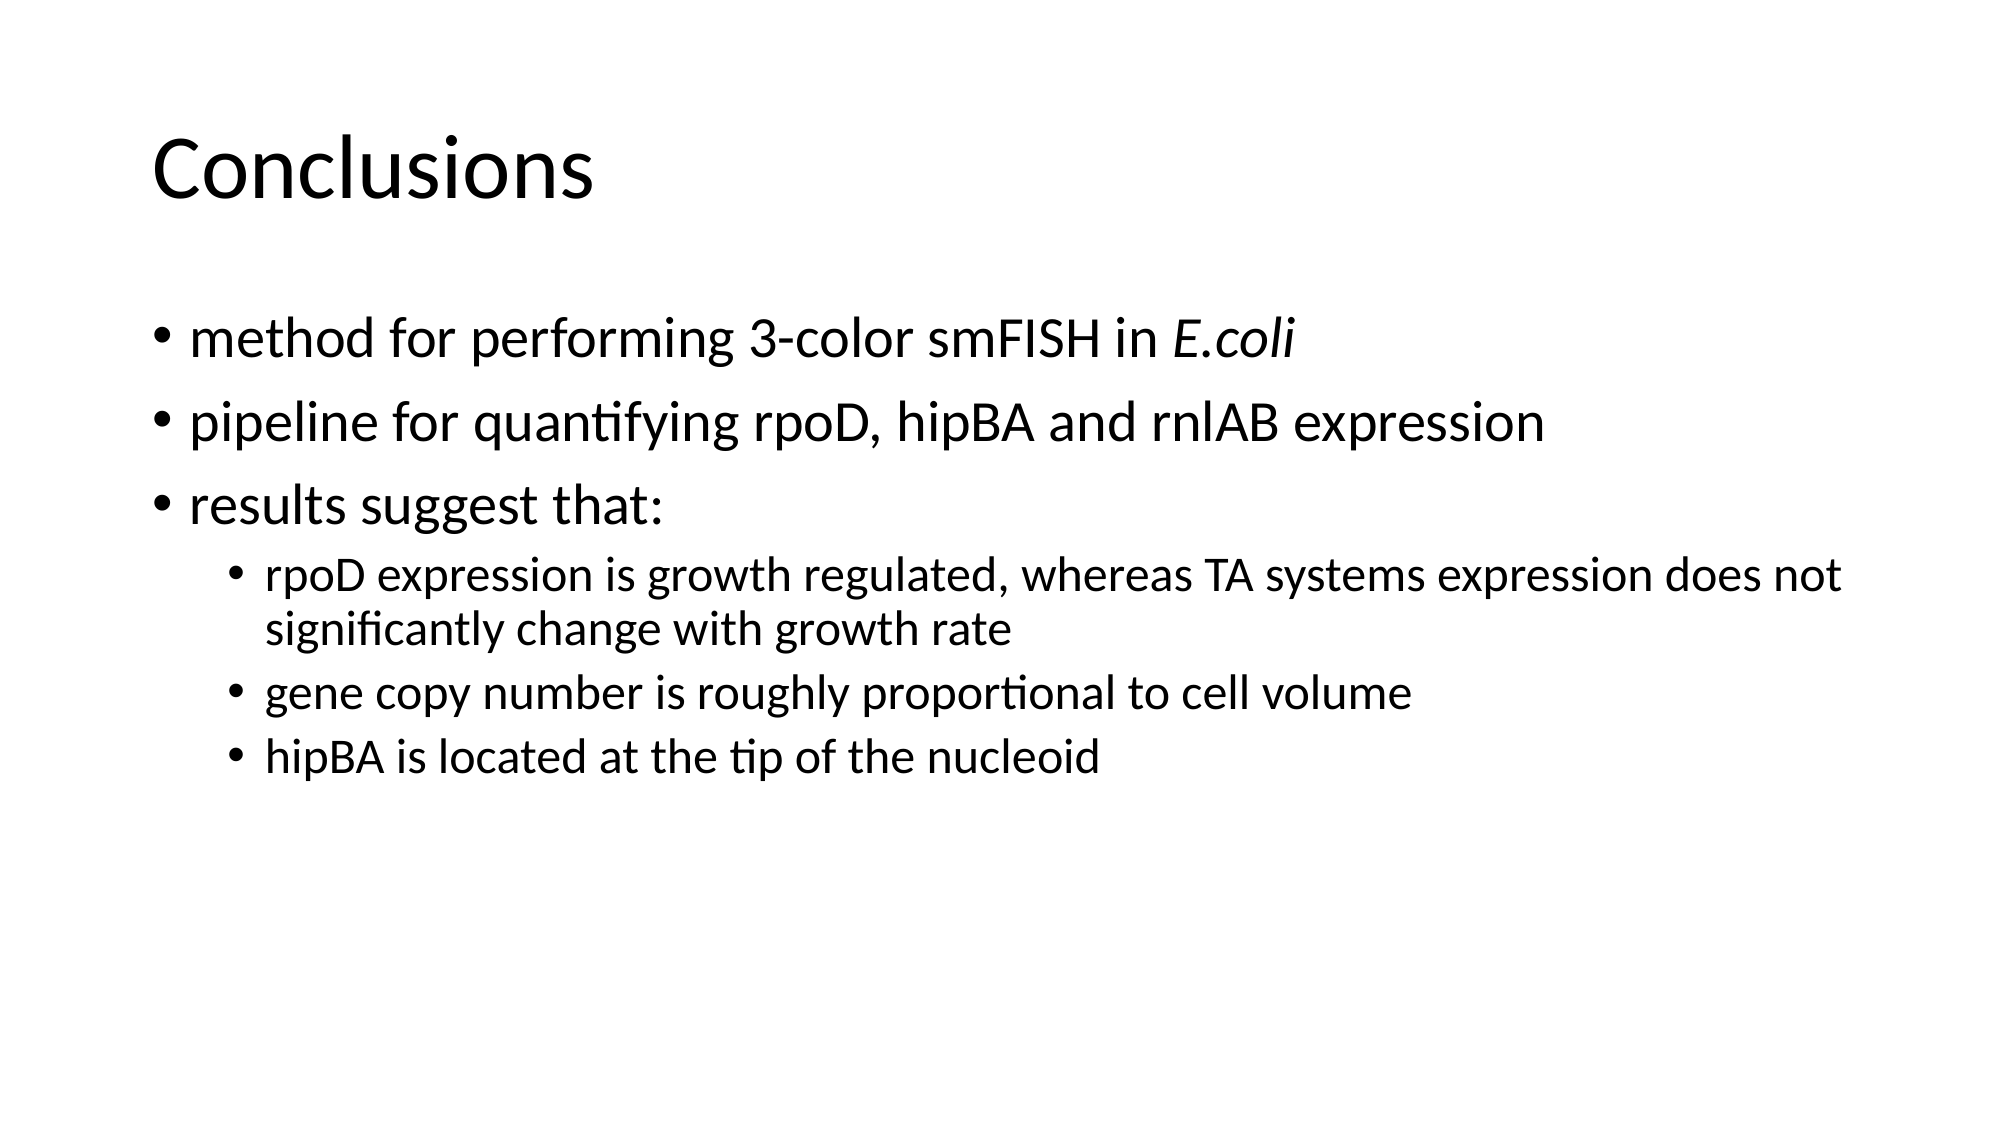

# Conclusions
method for performing 3-color smFISH in E.coli
pipeline for quantifying rpoD, hipBA and rnlAB expression
results suggest that:
rpoD expression is growth regulated, whereas TA systems expression does not significantly change with growth rate
gene copy number is roughly proportional to cell volume
hipBA is located at the tip of the nucleoid